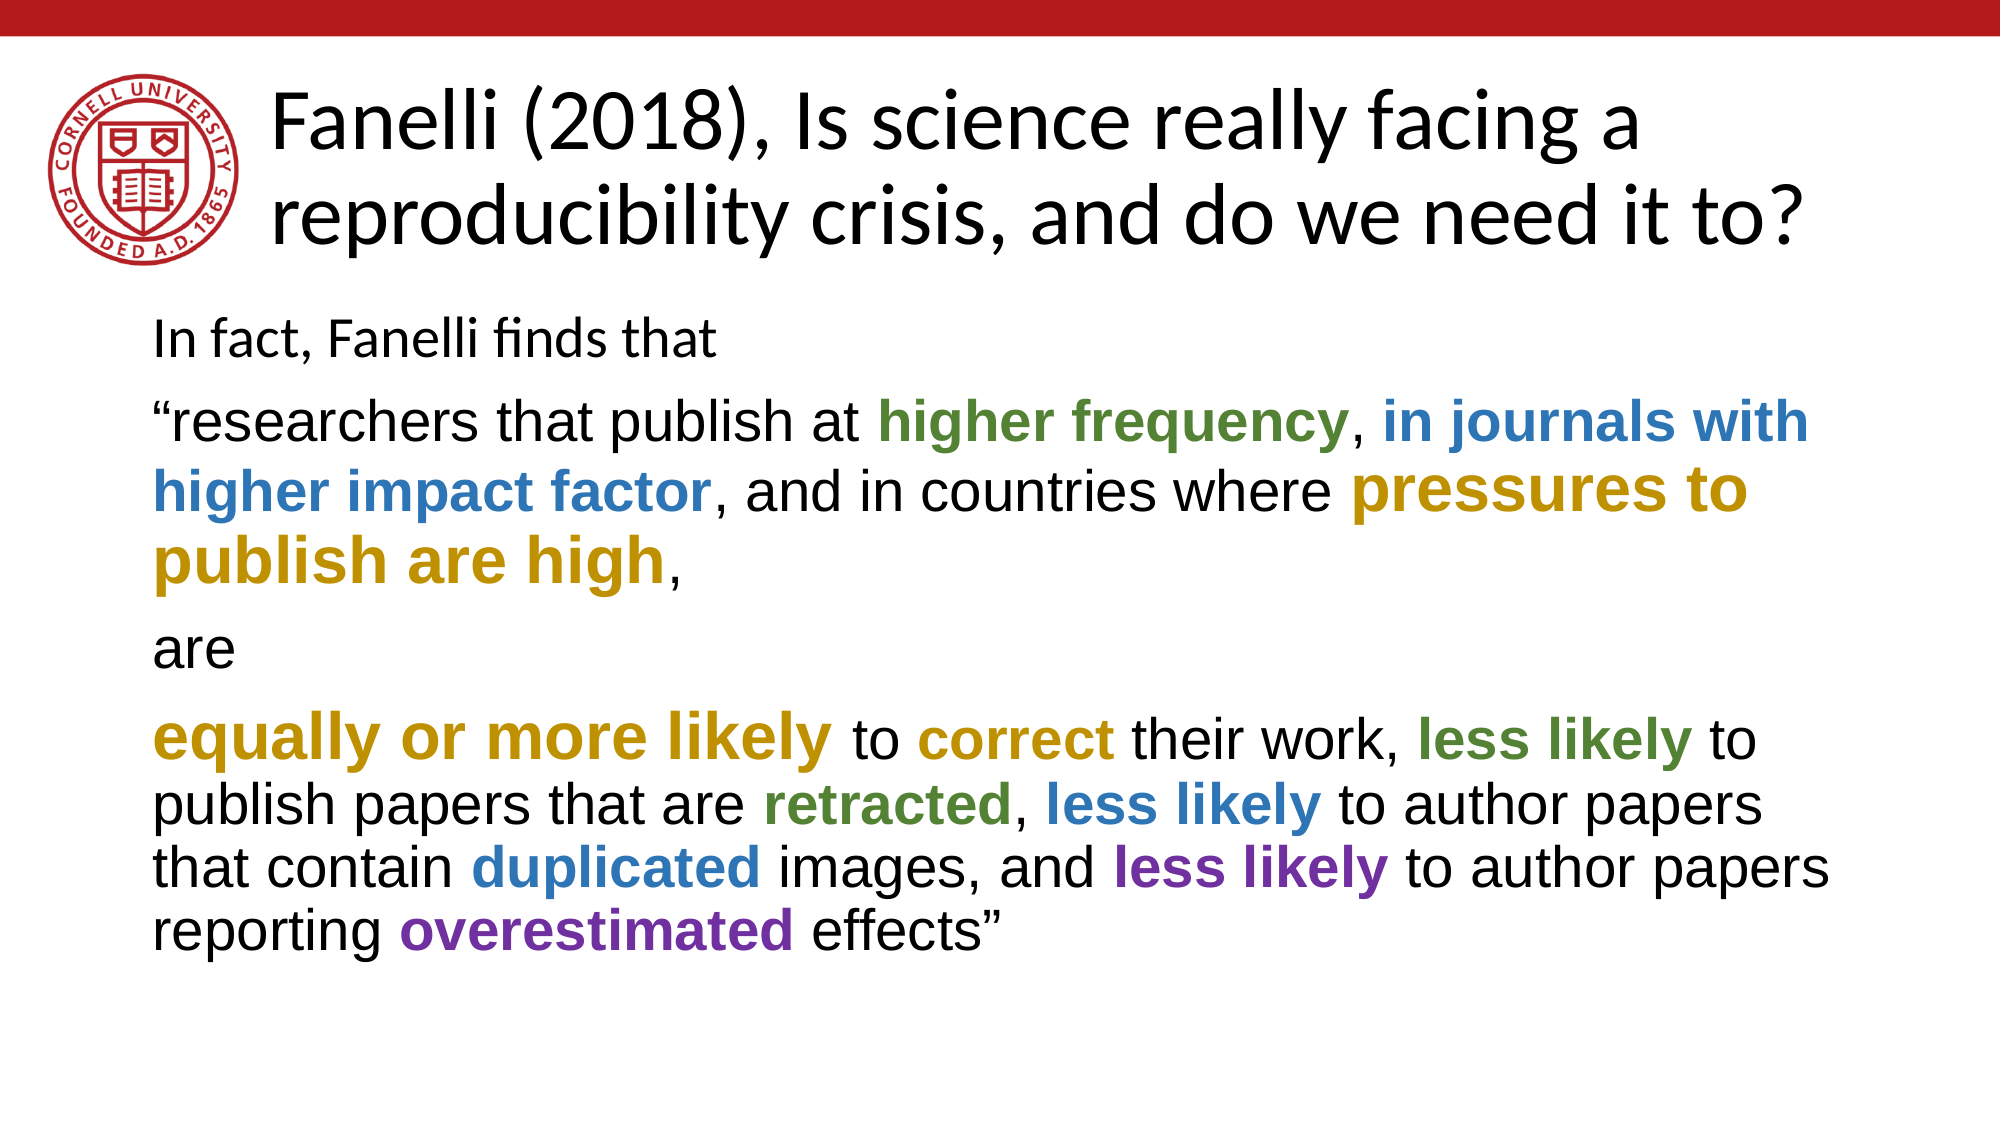

# Fanelli (2018), Is science really facing a reproducibility crisis, and do we need it to?
In fact, Fanelli finds that
“researchers that publish at higher frequency, in journals with higher impact factor, and in countries where pressures to publish are high,
are
equally or more likely to correct their work, less likely to publish papers that are retracted, less likely to author papers that contain duplicated images, and less likely to author papers reporting overestimated effects”